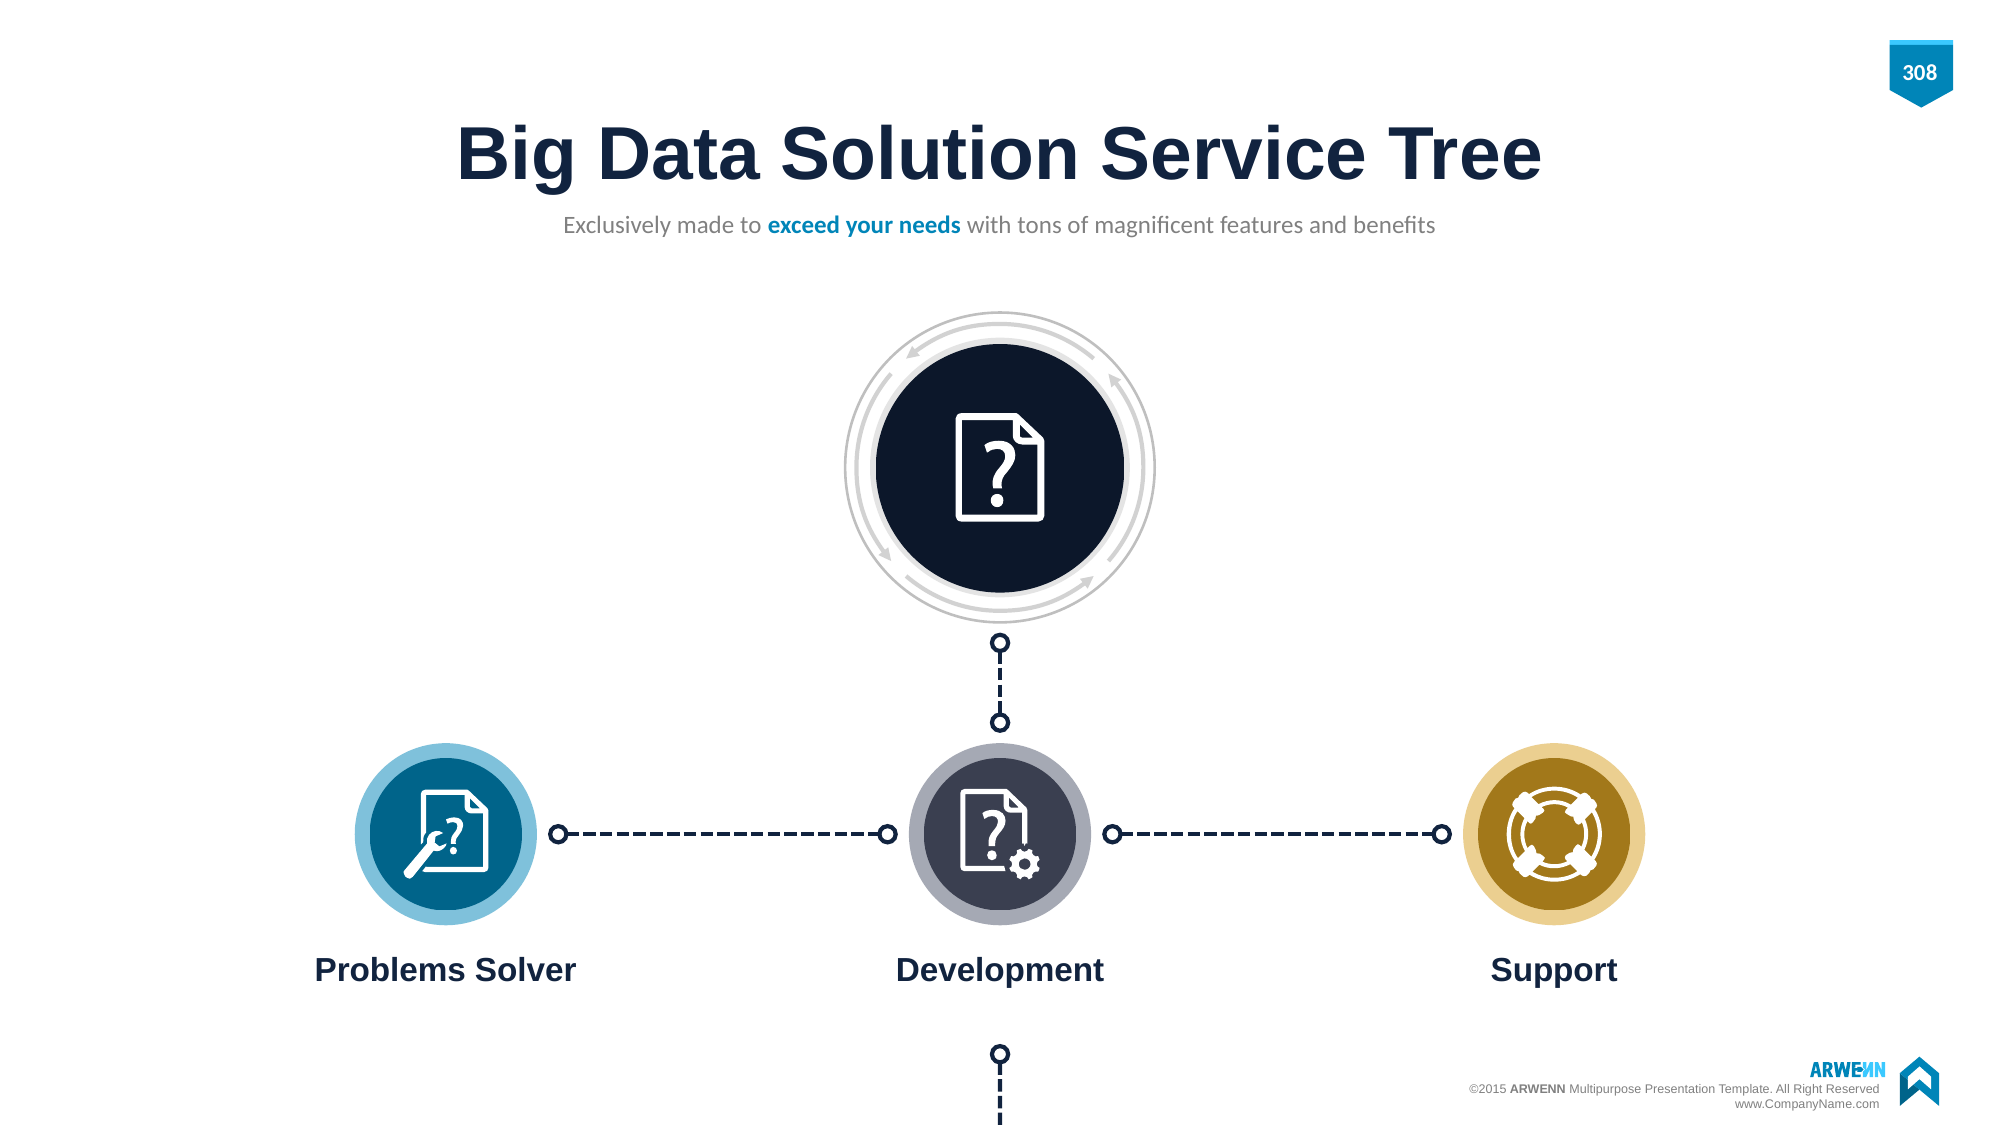

# Big Data Solution Service Tree
Exclusively made to exceed your needs with tons of magnificent features and benefits

Problems Solver
Development
Support